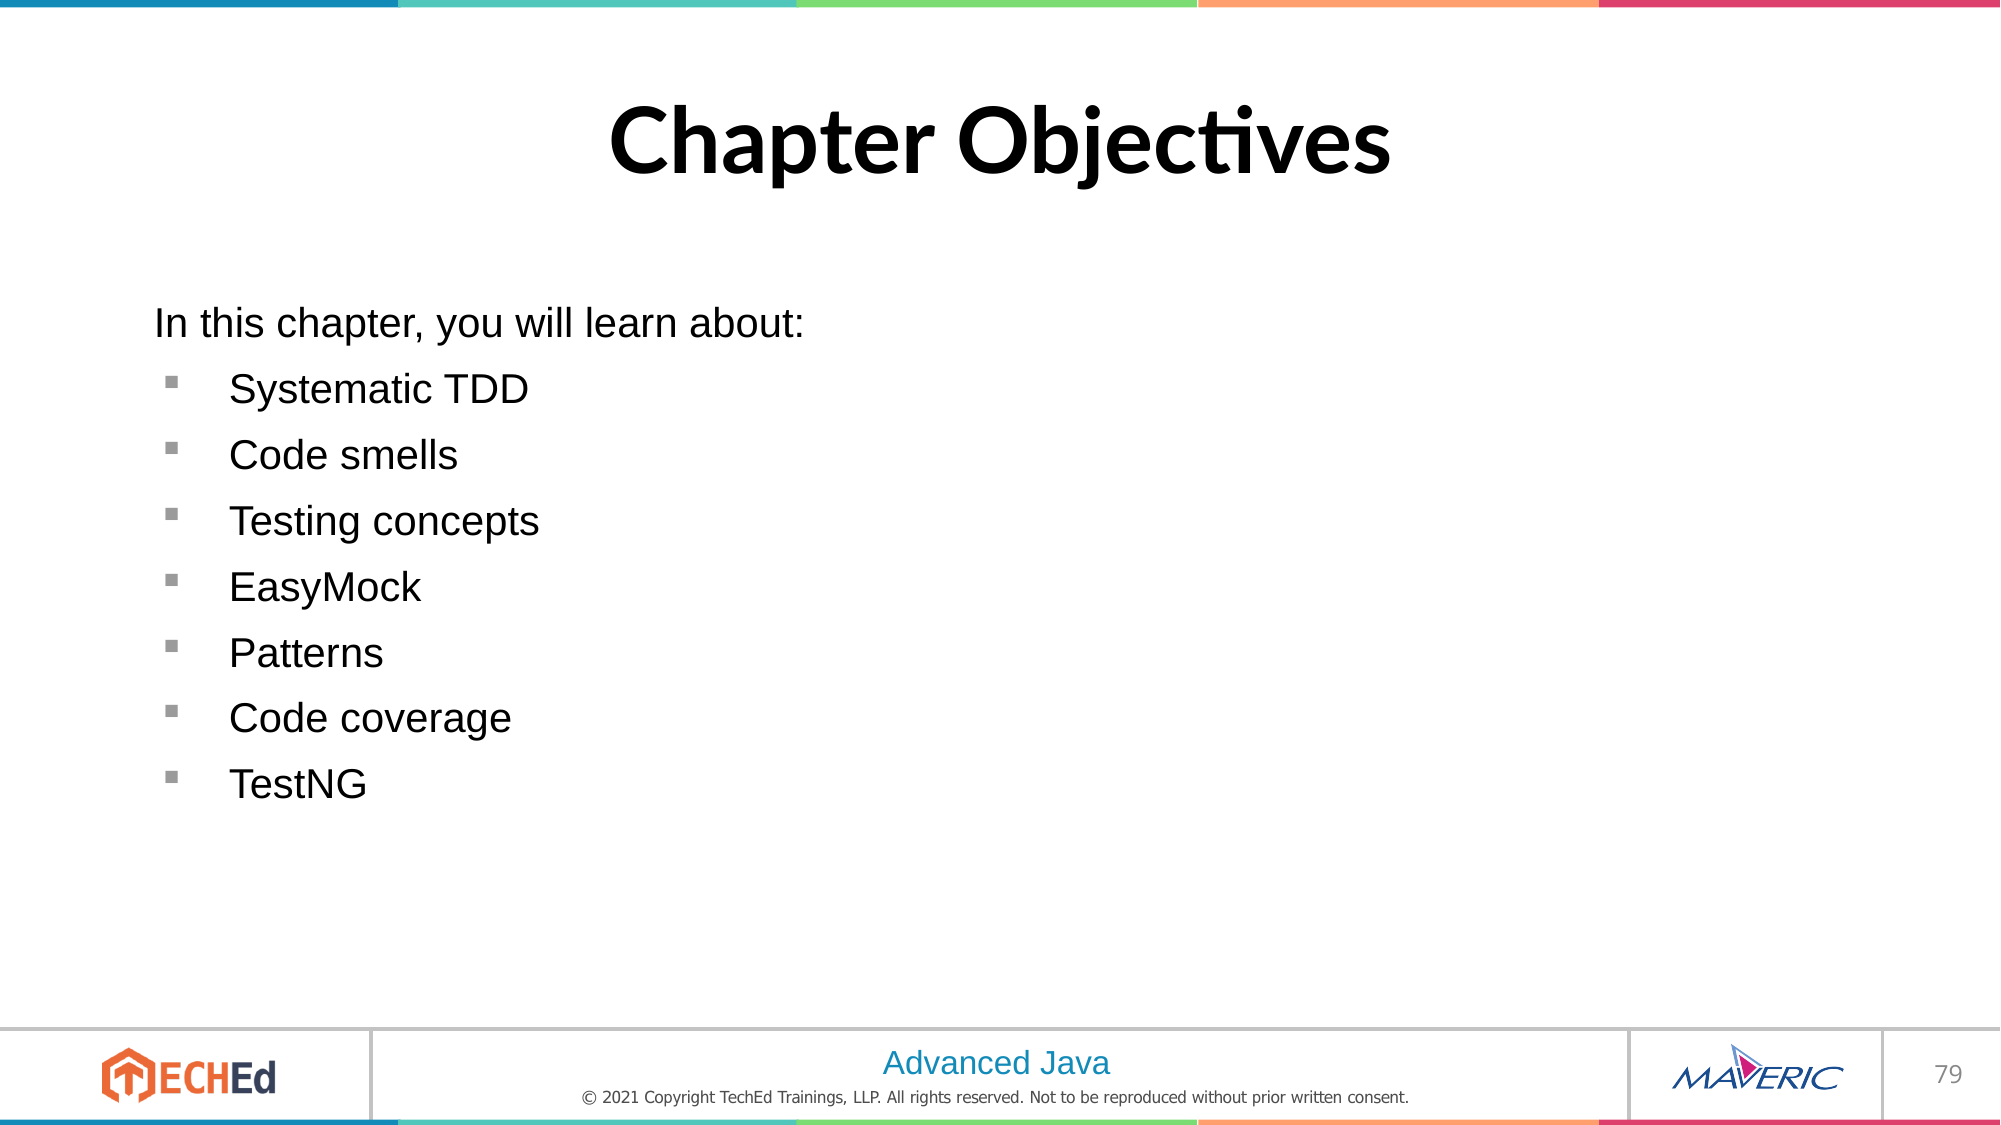

# Chapter Objectives
In this chapter, you will learn about:
Systematic TDD
Code smells
Testing concepts
EasyMock
Patterns
Code coverage
TestNG